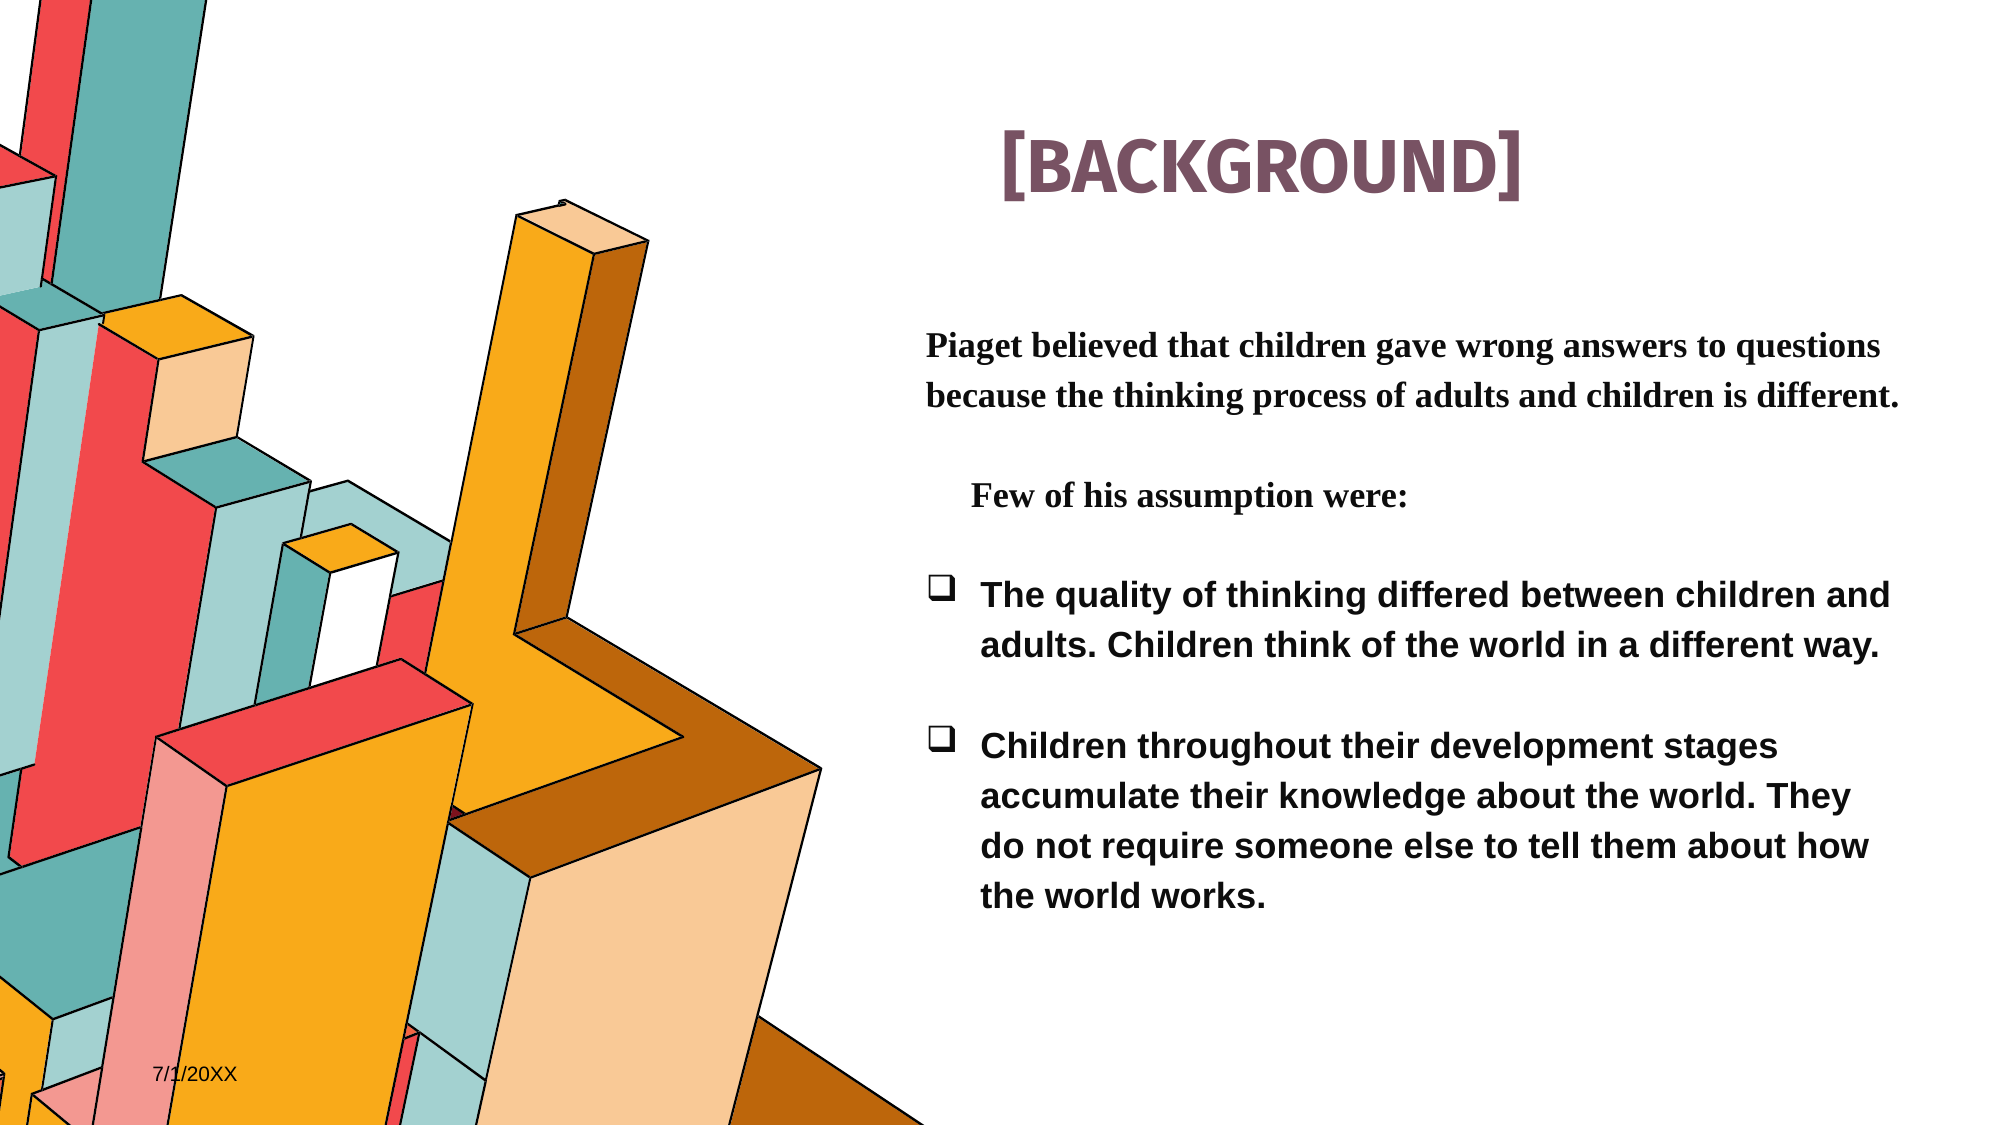

# [Background]
Piaget believed that children gave wrong answers to questions because the thinking process of adults and children is different.

     Few of his assumption were:

The quality of thinking differed between children and adults. Children think of the world in a different way.

Children throughout their development stages accumulate their knowledge about the world. They do not require someone else to tell them about how the world works.
7/1/20XX